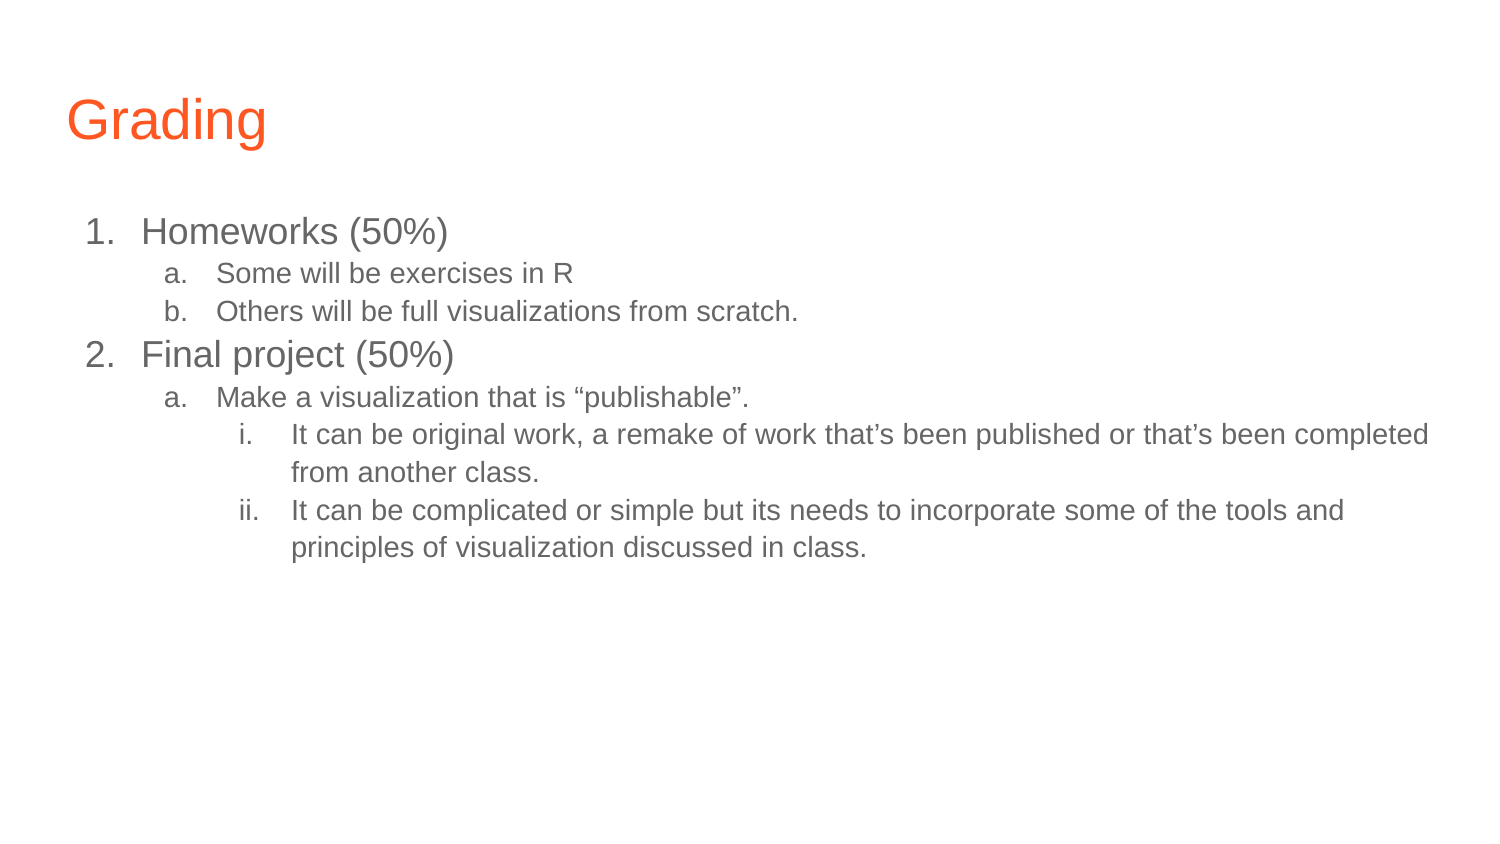

# Grading
Homeworks (50%)
Some will be exercises in R
Others will be full visualizations from scratch.
Final project (50%)
Make a visualization that is “publishable”.
It can be original work, a remake of work that’s been published or that’s been completed from another class.
It can be complicated or simple but its needs to incorporate some of the tools and principles of visualization discussed in class.